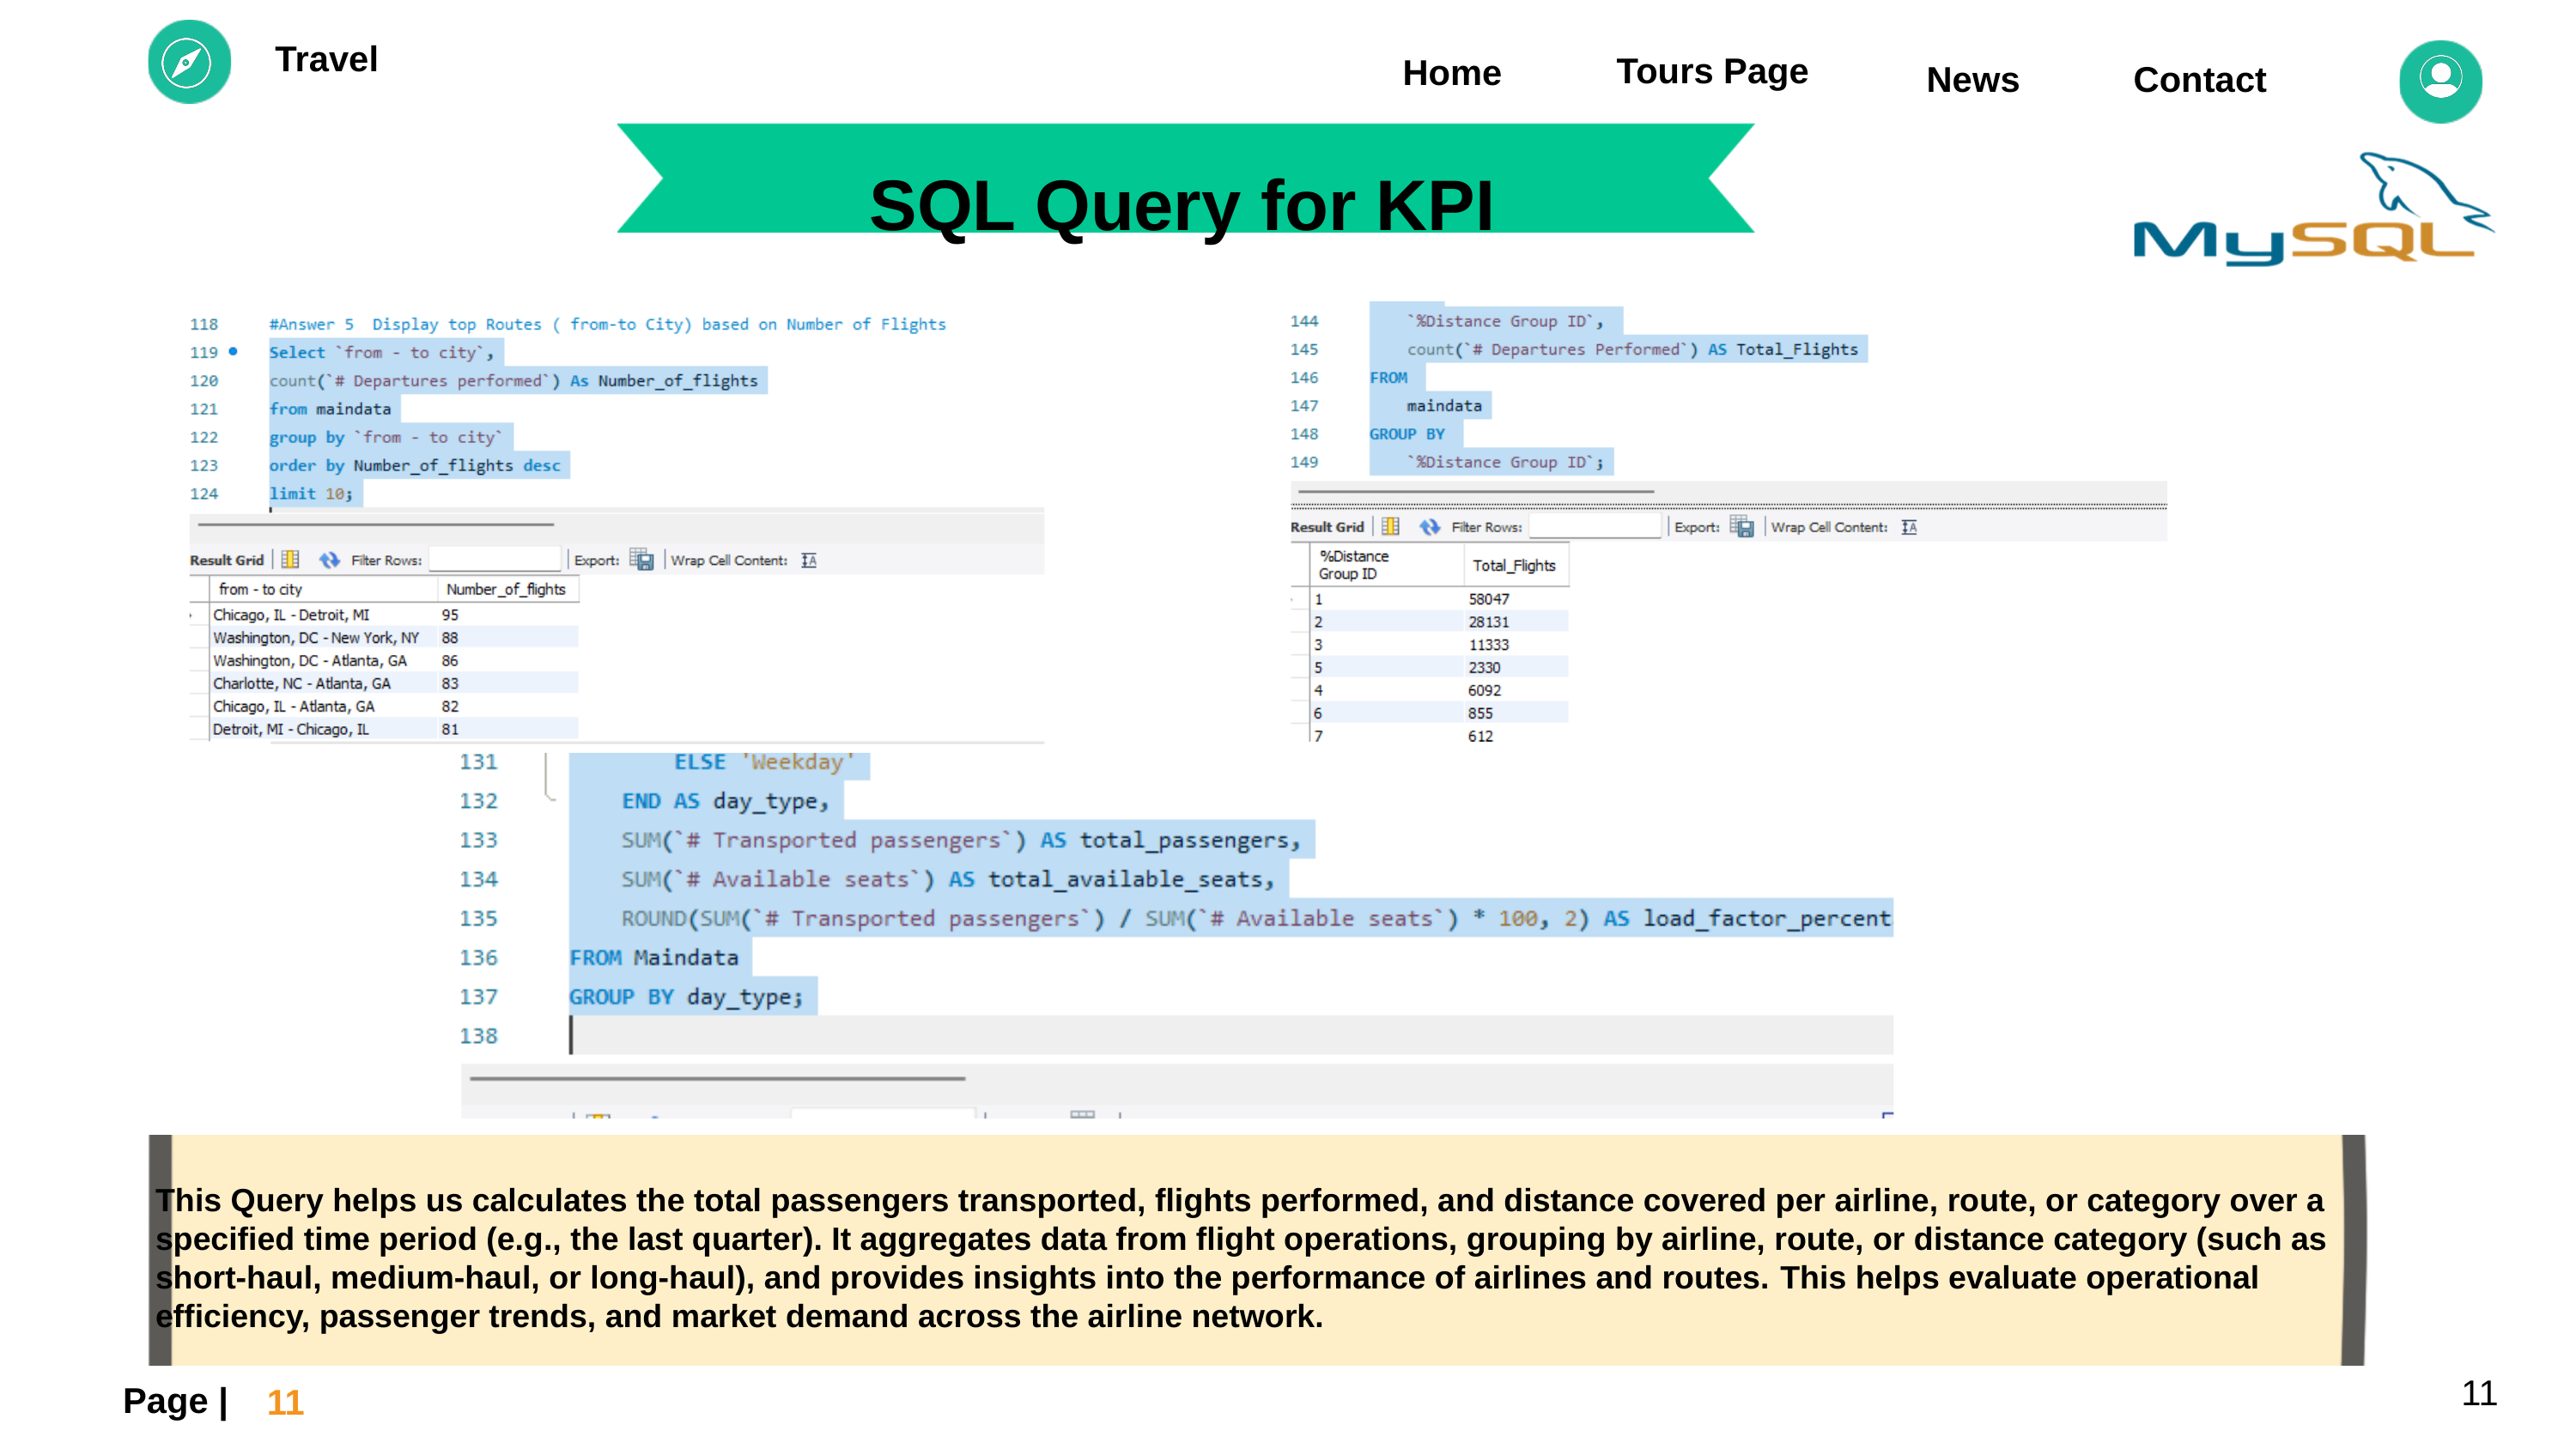

Travel

Tours Page
Home
News
Contact

SQL Query for KPI

This Query helps us calculates the total passengers transported, flights performed, and distance covered per airline, route, or category over a specified time period (e.g., the last quarter). It aggregates data from flight operations, grouping by airline, route, or distance category (such as short-haul, medium-haul, or long-haul), and provides insights into the performance of airlines and routes. This helps evaluate operational efficiency, passenger trends, and market demand across the airline network.
11
Page |
11